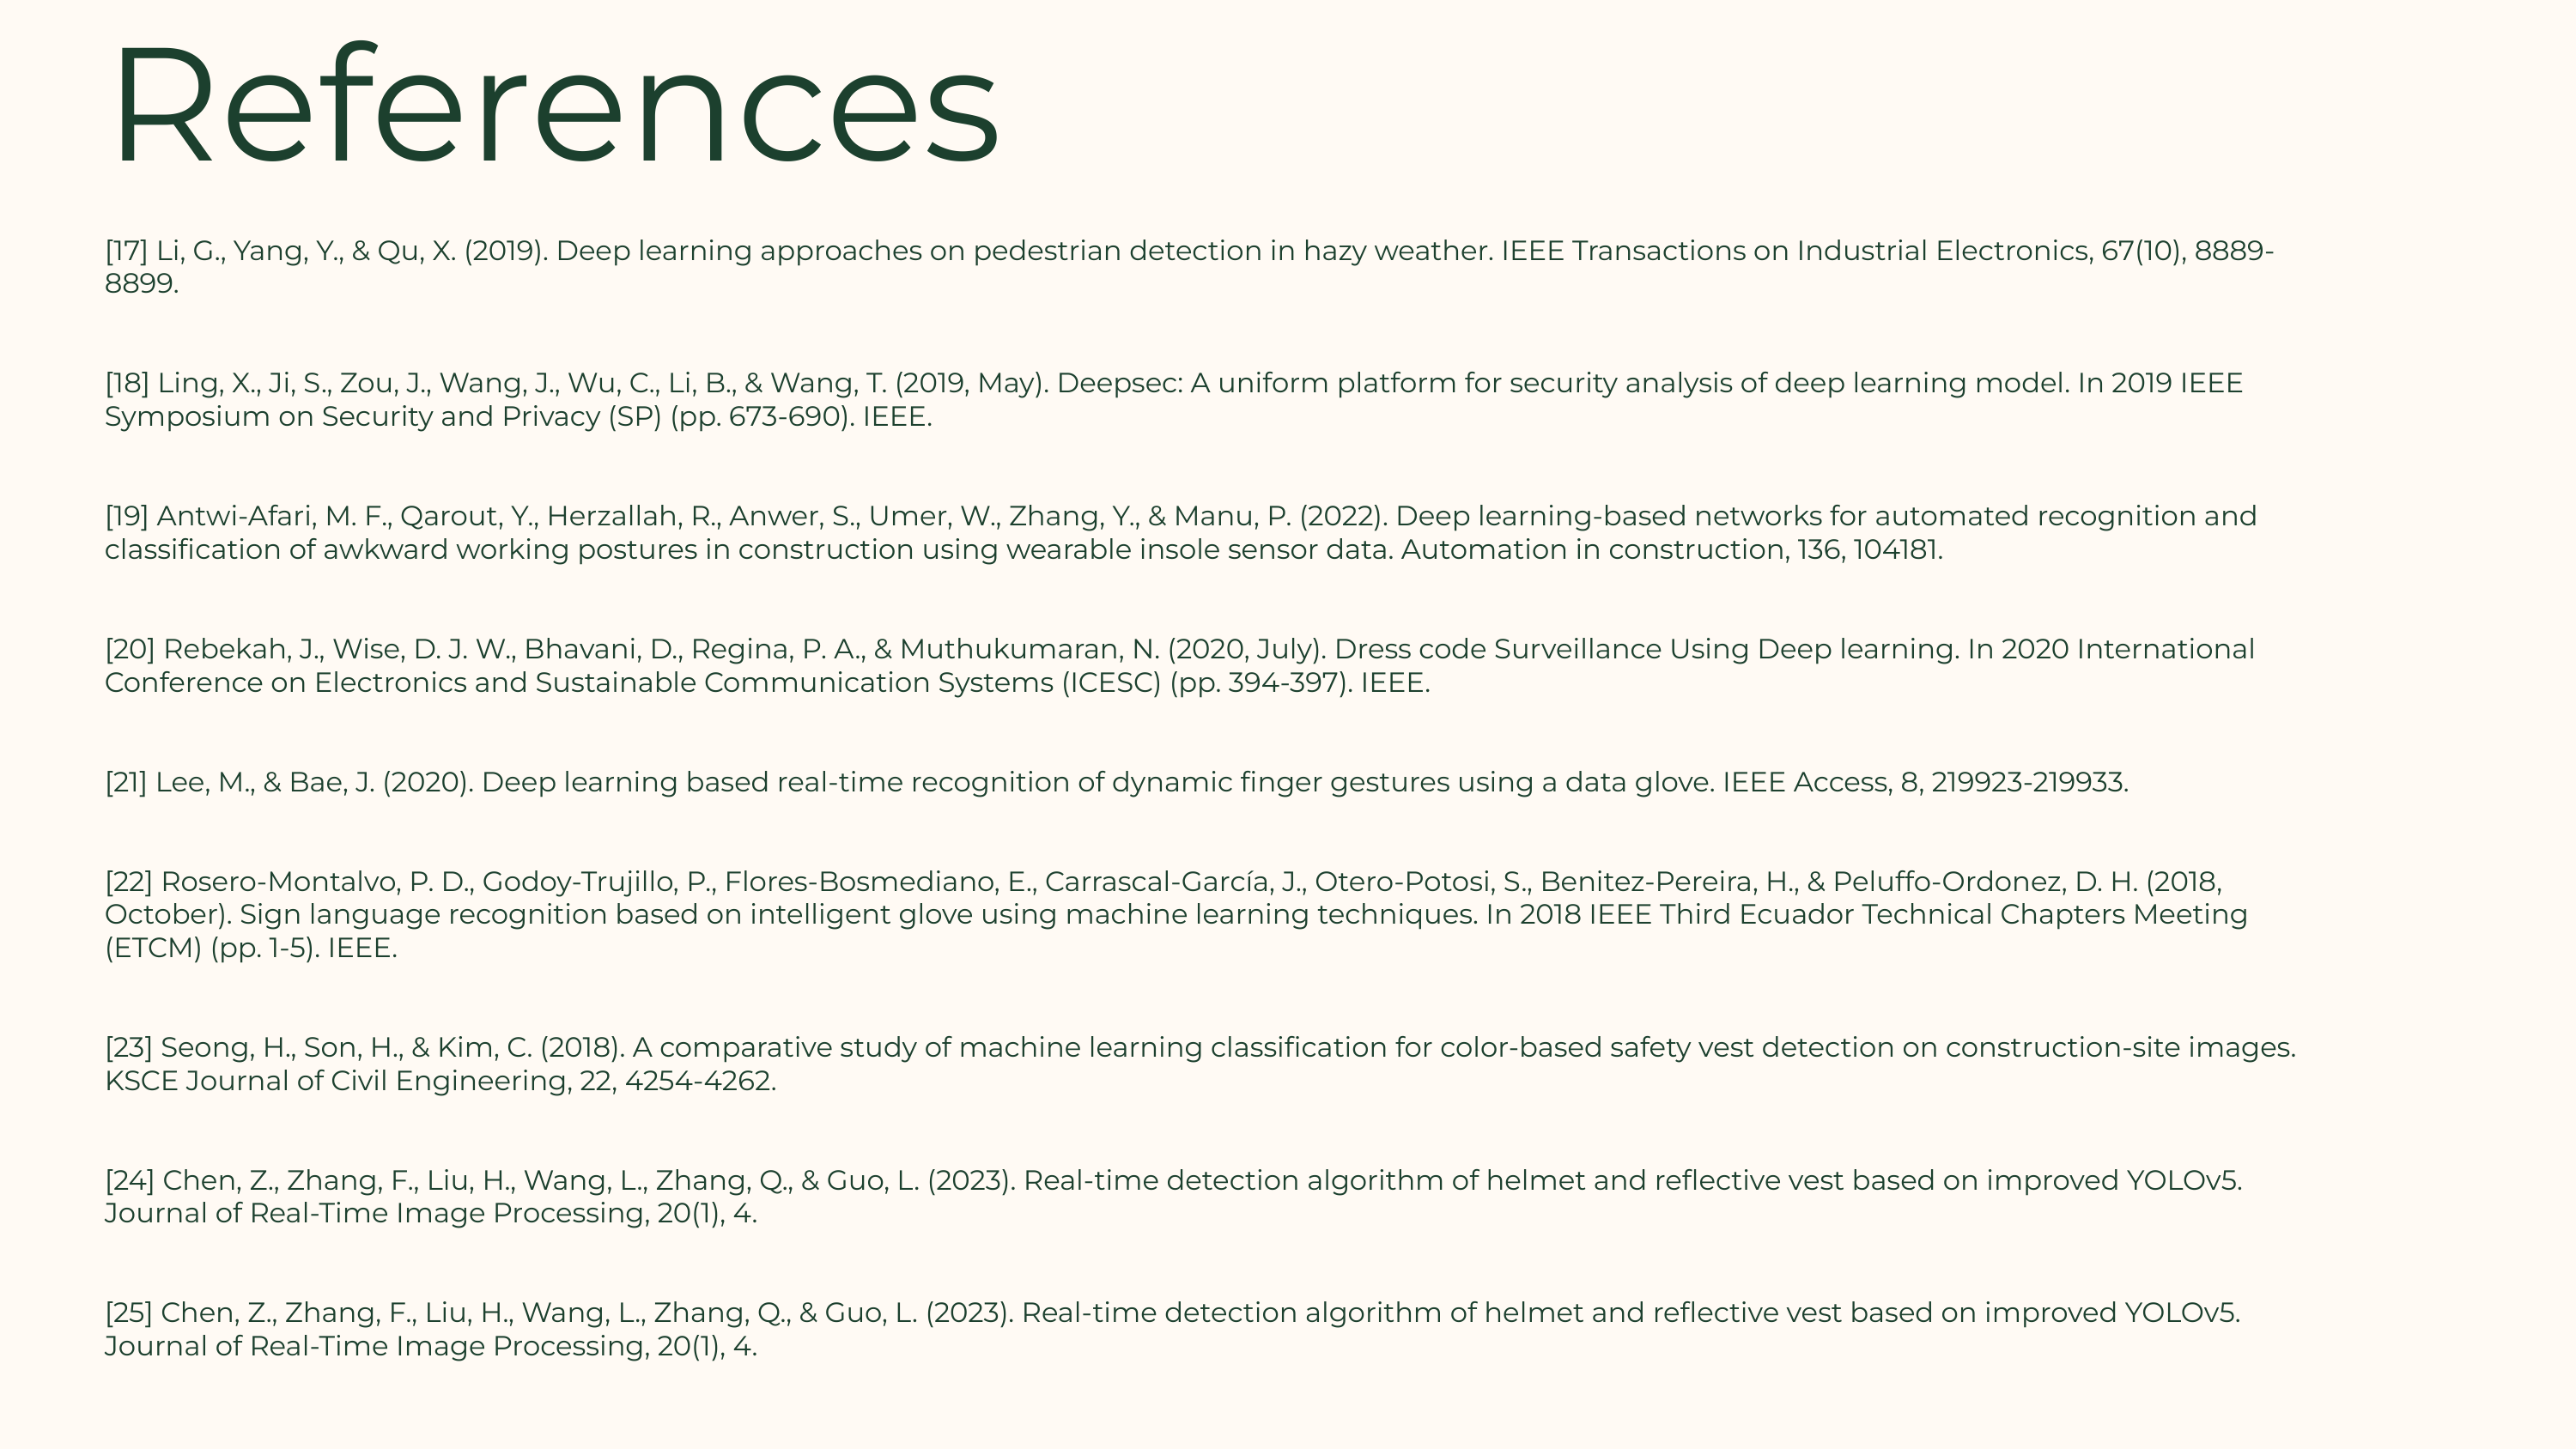

References
[17] Li, G., Yang, Y., & Qu, X. (2019). Deep learning approaches on pedestrian detection in hazy weather. IEEE Transactions on Industrial Electronics, 67(10), 8889-8899.

[18] Ling, X., Ji, S., Zou, J., Wang, J., Wu, C., Li, B., & Wang, T. (2019, May). Deepsec: A uniform platform for security analysis of deep learning model. In 2019 IEEE Symposium on Security and Privacy (SP) (pp. 673-690). IEEE.

[19] Antwi-Afari, M. F., Qarout, Y., Herzallah, R., Anwer, S., Umer, W., Zhang, Y., & Manu, P. (2022). Deep learning-based networks for automated recognition and classification of awkward working postures in construction using wearable insole sensor data. Automation in construction, 136, 104181.

[20] Rebekah, J., Wise, D. J. W., Bhavani, D., Regina, P. A., & Muthukumaran, N. (2020, July). Dress code Surveillance Using Deep learning. In 2020 International Conference on Electronics and Sustainable Communication Systems (ICESC) (pp. 394-397). IEEE.

[21] Lee, M., & Bae, J. (2020). Deep learning based real-time recognition of dynamic finger gestures using a data glove. IEEE Access, 8, 219923-219933.

[22] Rosero-Montalvo, P. D., Godoy-Trujillo, P., Flores-Bosmediano, E., Carrascal-García, J., Otero-Potosi, S., Benitez-Pereira, H., & Peluffo-Ordonez, D. H. (2018, October). Sign language recognition based on intelligent glove using machine learning techniques. In 2018 IEEE Third Ecuador Technical Chapters Meeting (ETCM) (pp. 1-5). IEEE.

[23] Seong, H., Son, H., & Kim, C. (2018). A comparative study of machine learning classification for color-based safety vest detection on construction-site images. KSCE Journal of Civil Engineering, 22, 4254-4262.

[24] Chen, Z., Zhang, F., Liu, H., Wang, L., Zhang, Q., & Guo, L. (2023). Real-time detection algorithm of helmet and reflective vest based on improved YOLOv5. Journal of Real-Time Image Processing, 20(1), 4.

[25] Chen, Z., Zhang, F., Liu, H., Wang, L., Zhang, Q., & Guo, L. (2023). Real-time detection algorithm of helmet and reflective vest based on improved YOLOv5. Journal of Real-Time Image Processing, 20(1), 4.